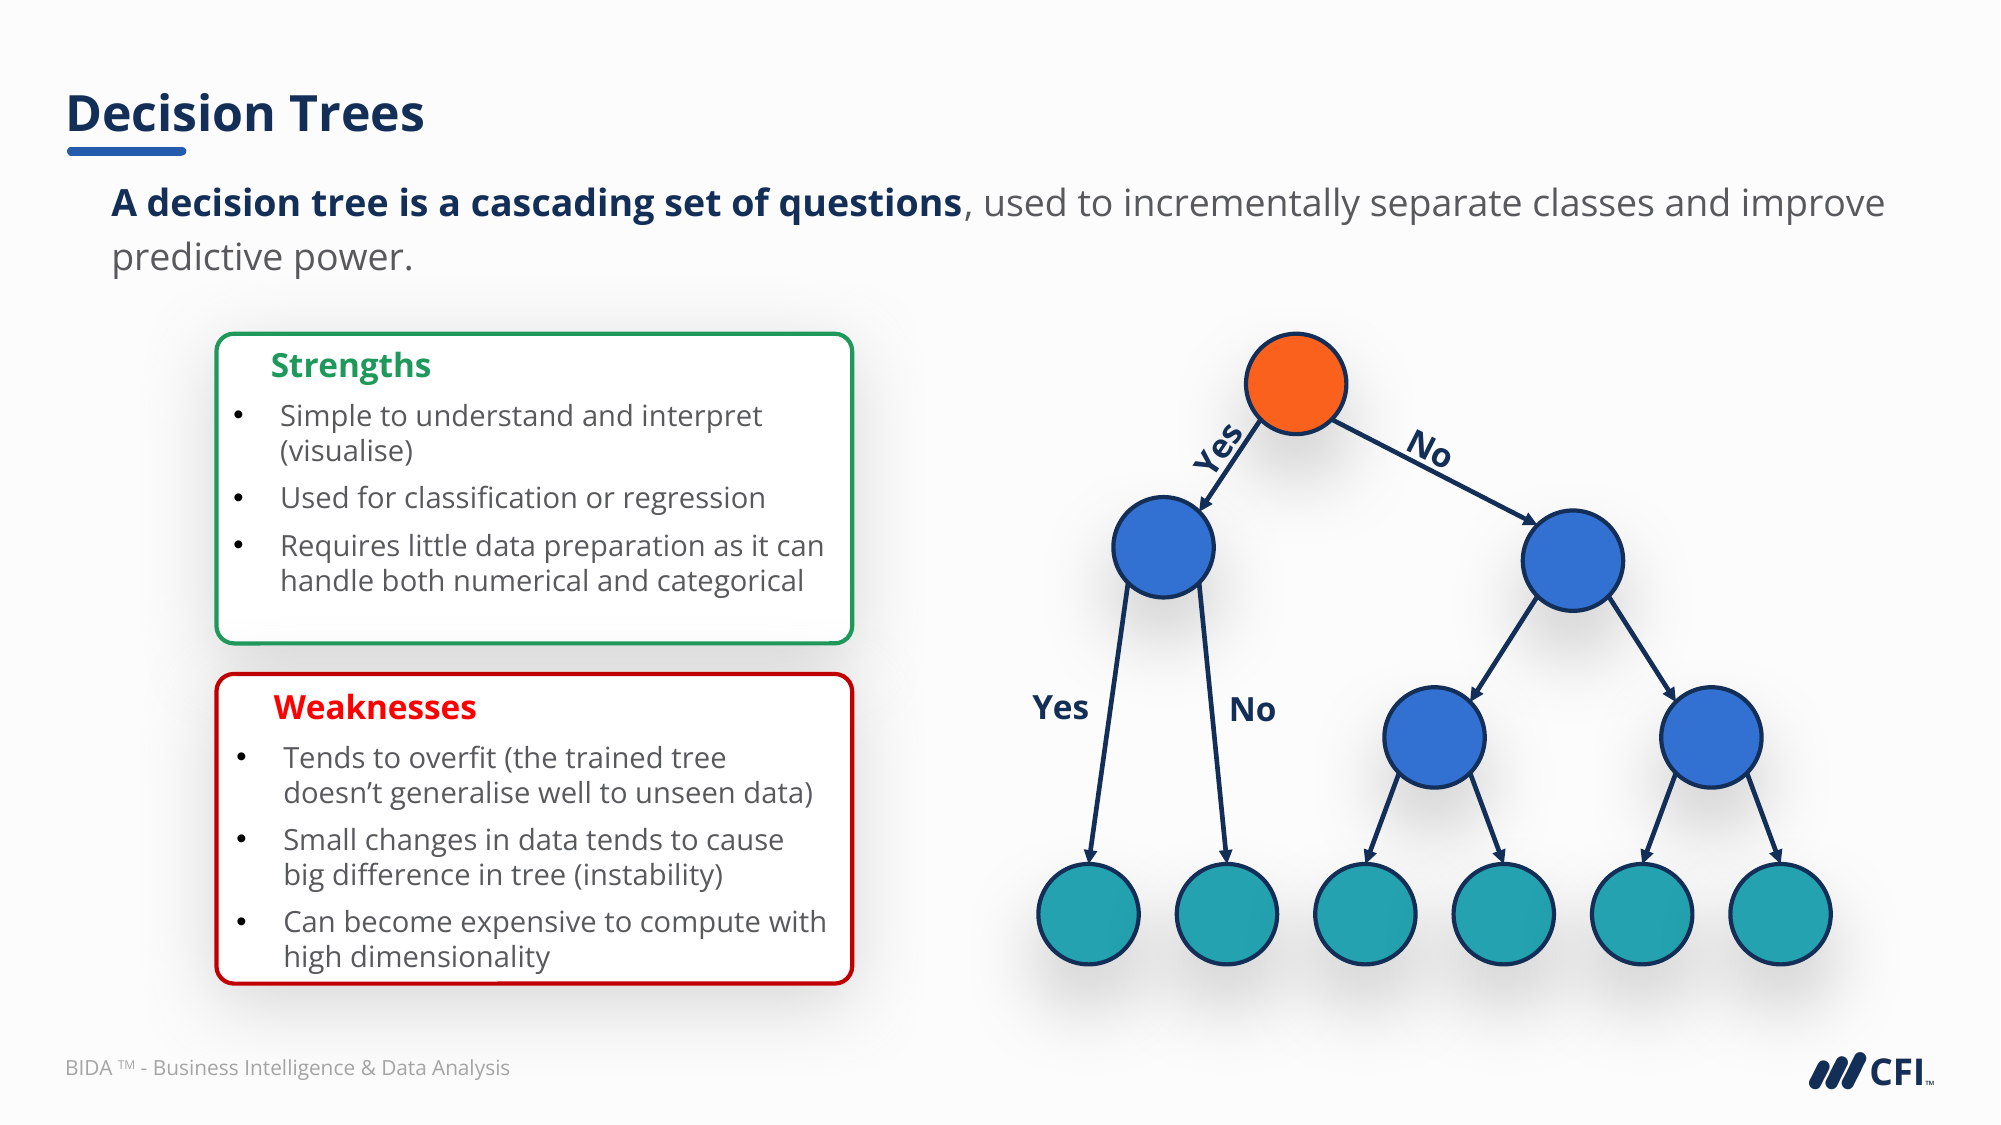

# Decision Trees
A decision tree is a cascading set of questions, used to incrementally separate classes and improve predictive power.

Strengths
Simple to understand and interpret (visualise)
Used for classification or regression
Requires little data preparation as it can handle both numerical and categorical

No
Yes

Yes
No
Weaknesses
Tends to overfit (the trained tree doesn’t generalise well to unseen data)
Small changes in data tends to cause big difference in tree (instability)
Can become expensive to compute with high dimensionality